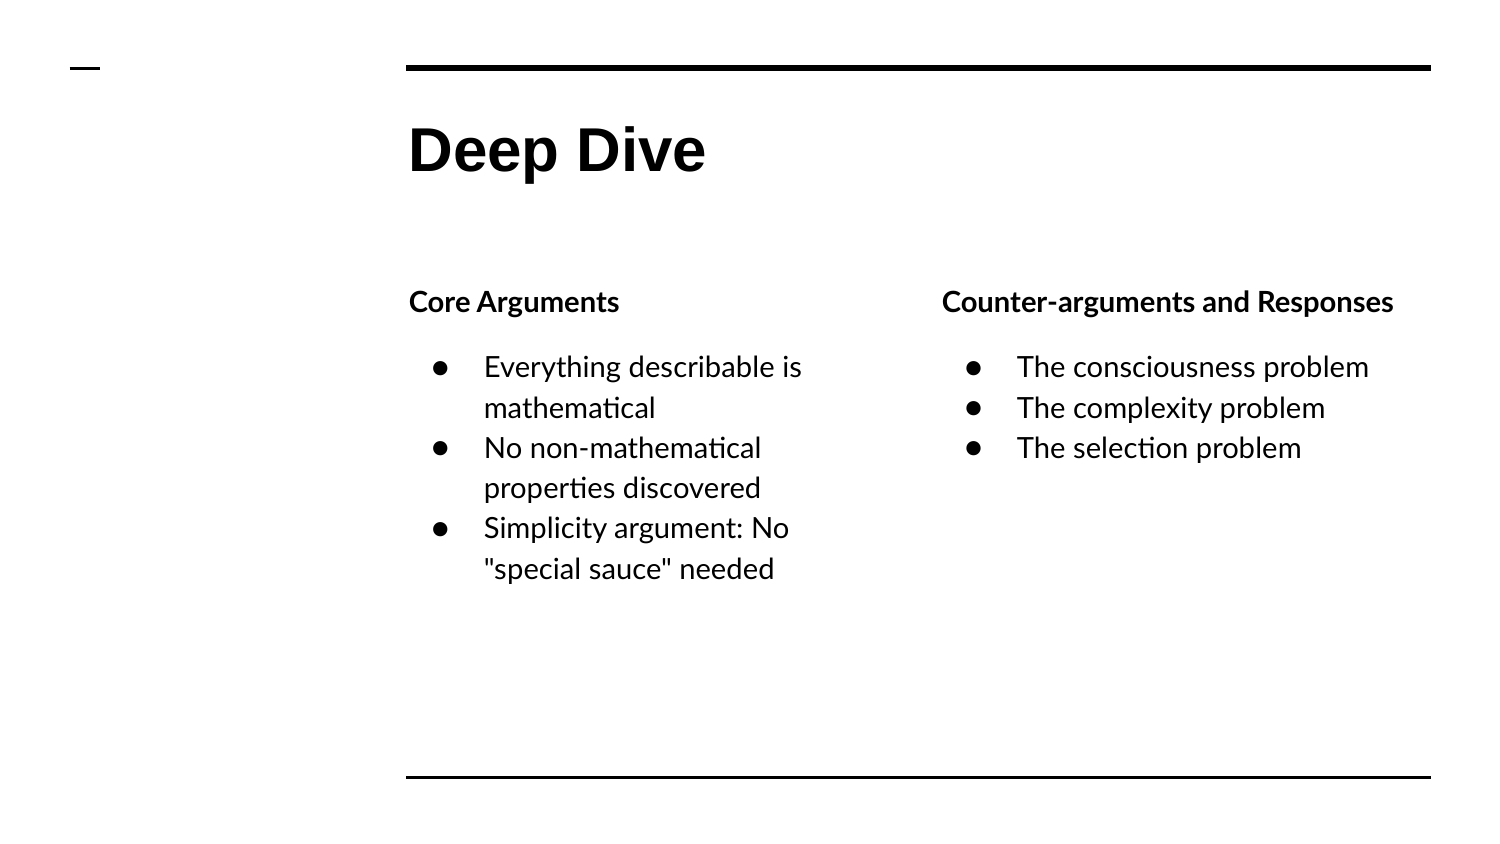

# Deep Dive
Core Arguments
Everything describable is mathematical
No non-mathematical properties discovered
Simplicity argument: No "special sauce" needed
Counter-arguments and Responses
The consciousness problem
The complexity problem
The selection problem